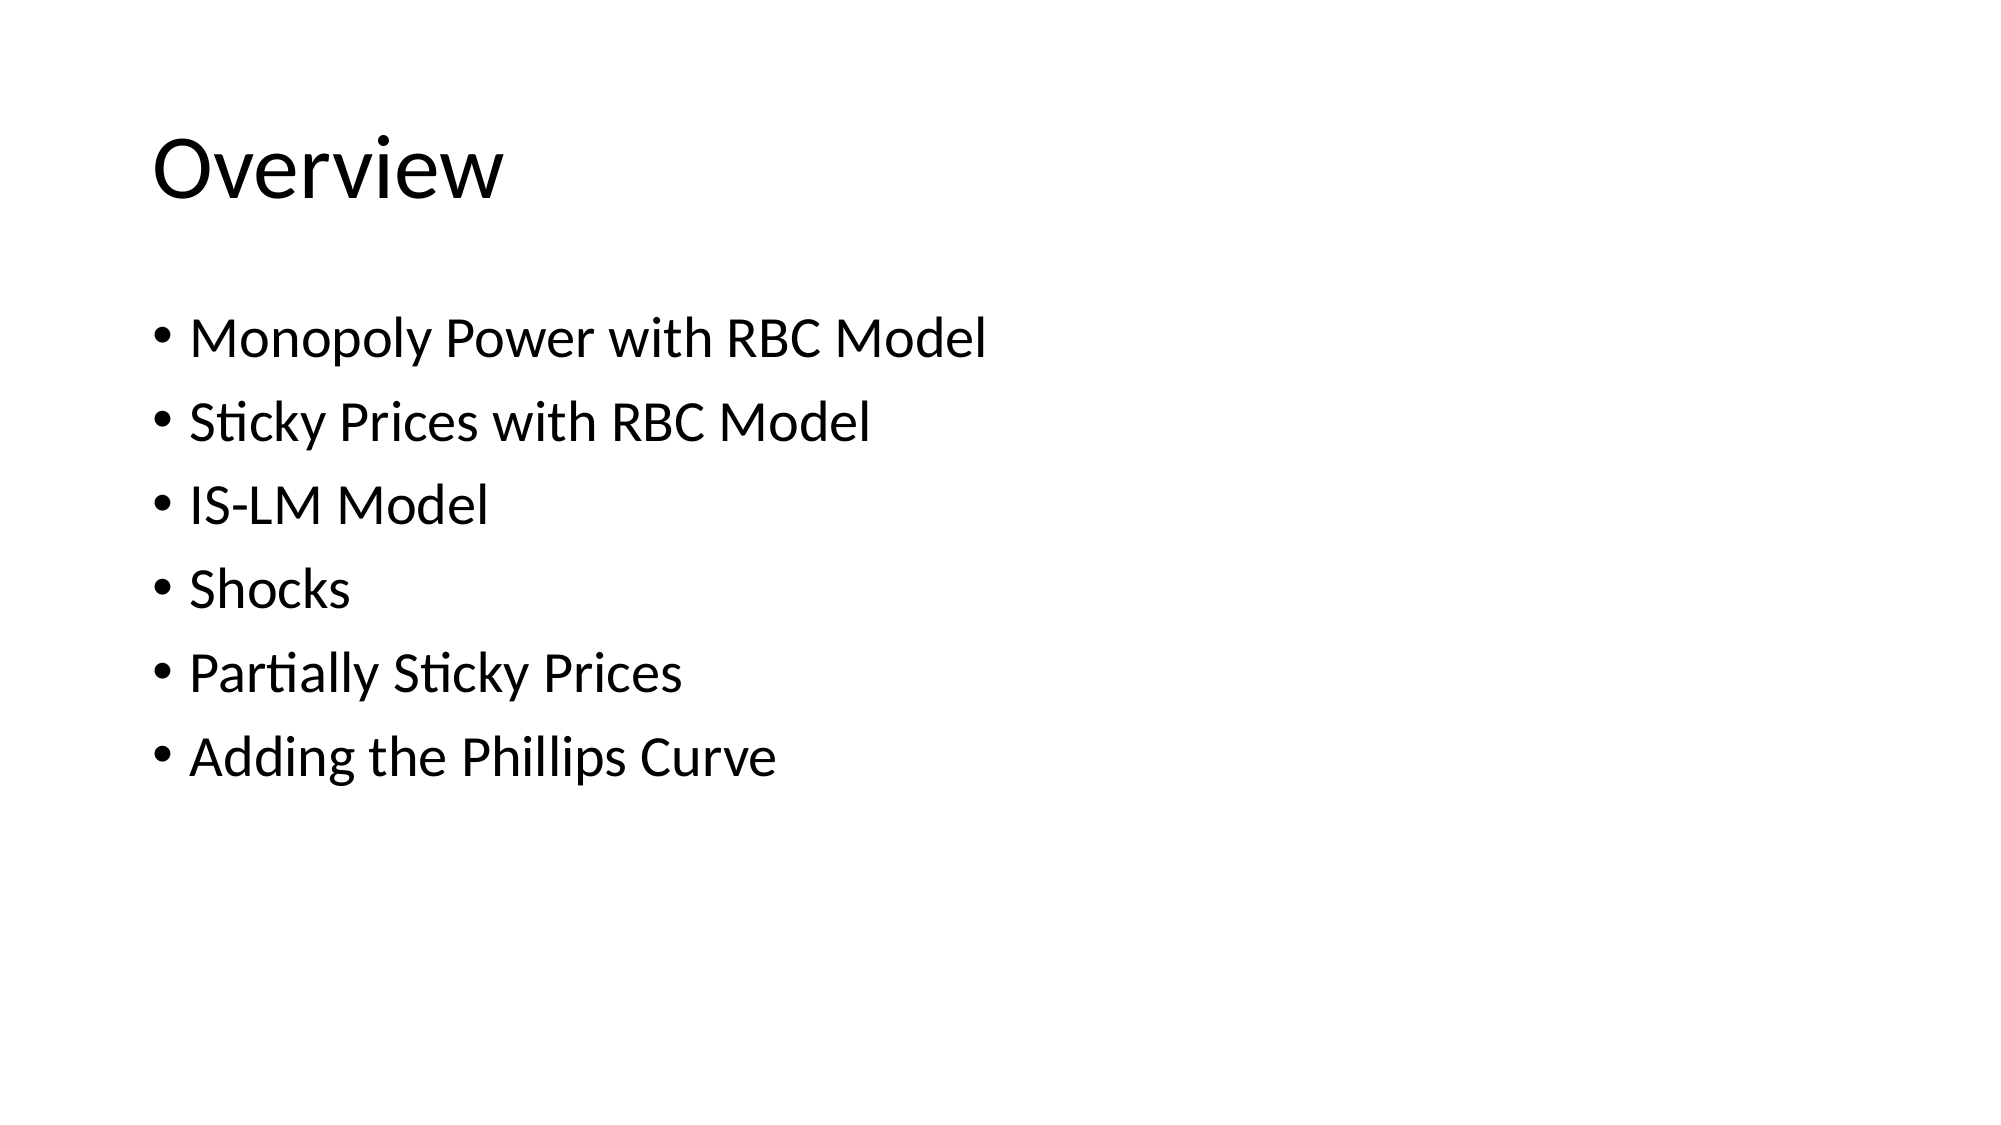

# Overview
Monopoly Power with RBC Model
Sticky Prices with RBC Model
IS-LM Model
Shocks
Partially Sticky Prices
Adding the Phillips Curve